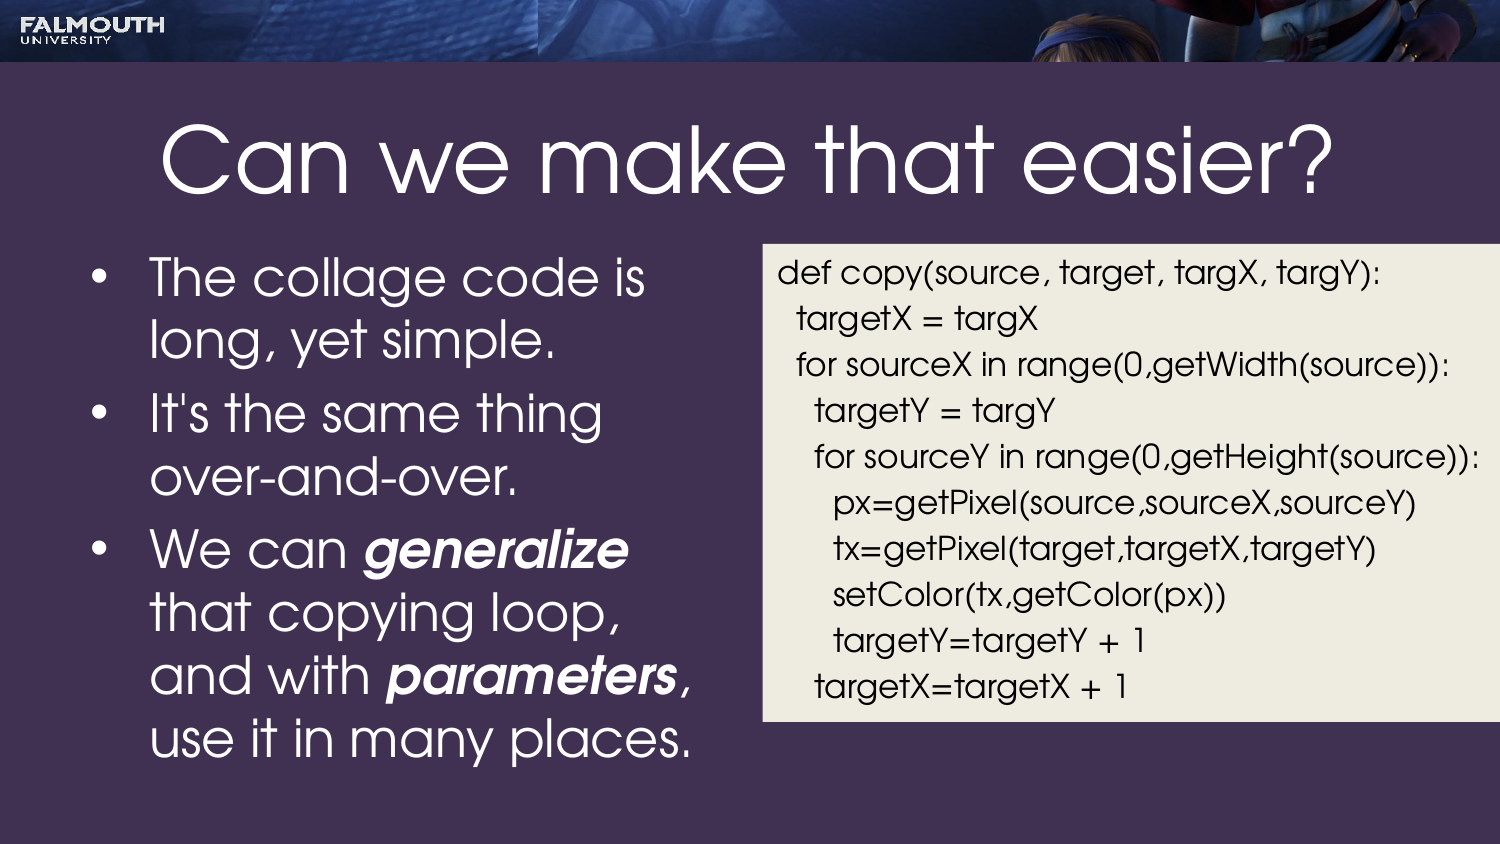

# Can we make that easier?
The collage code is long, yet simple.
It's the same thing over-and-over.
We can generalize that copying loop, and with parameters, use it in many places.
def copy(source, target, targX, targY):
  targetX = targX
  for sourceX in range(0,getWidth(source)):
    targetY = targY
    for sourceY in range(0,getHeight(source)):
      px=getPixel(source,sourceX,sourceY)
      tx=getPixel(target,targetX,targetY)
      setColor(tx,getColor(px))
      targetY=targetY + 1
    targetX=targetX + 1